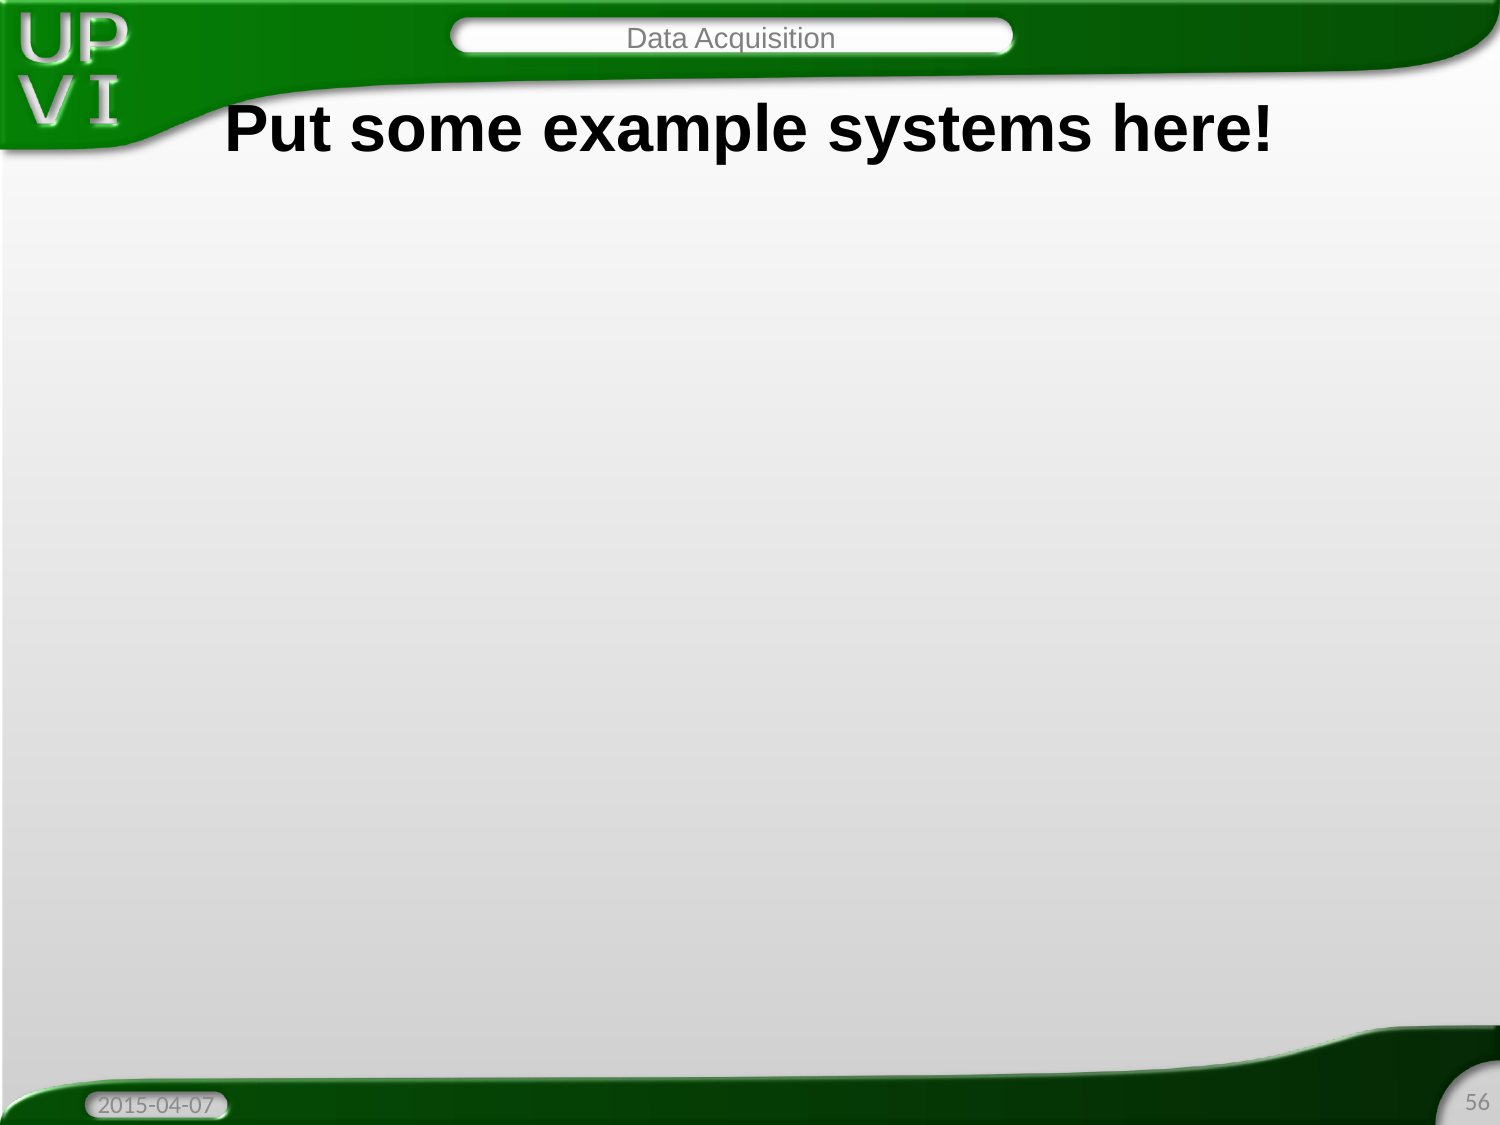

Data Acquisition
# Put some example systems here!

56
2015-04-07